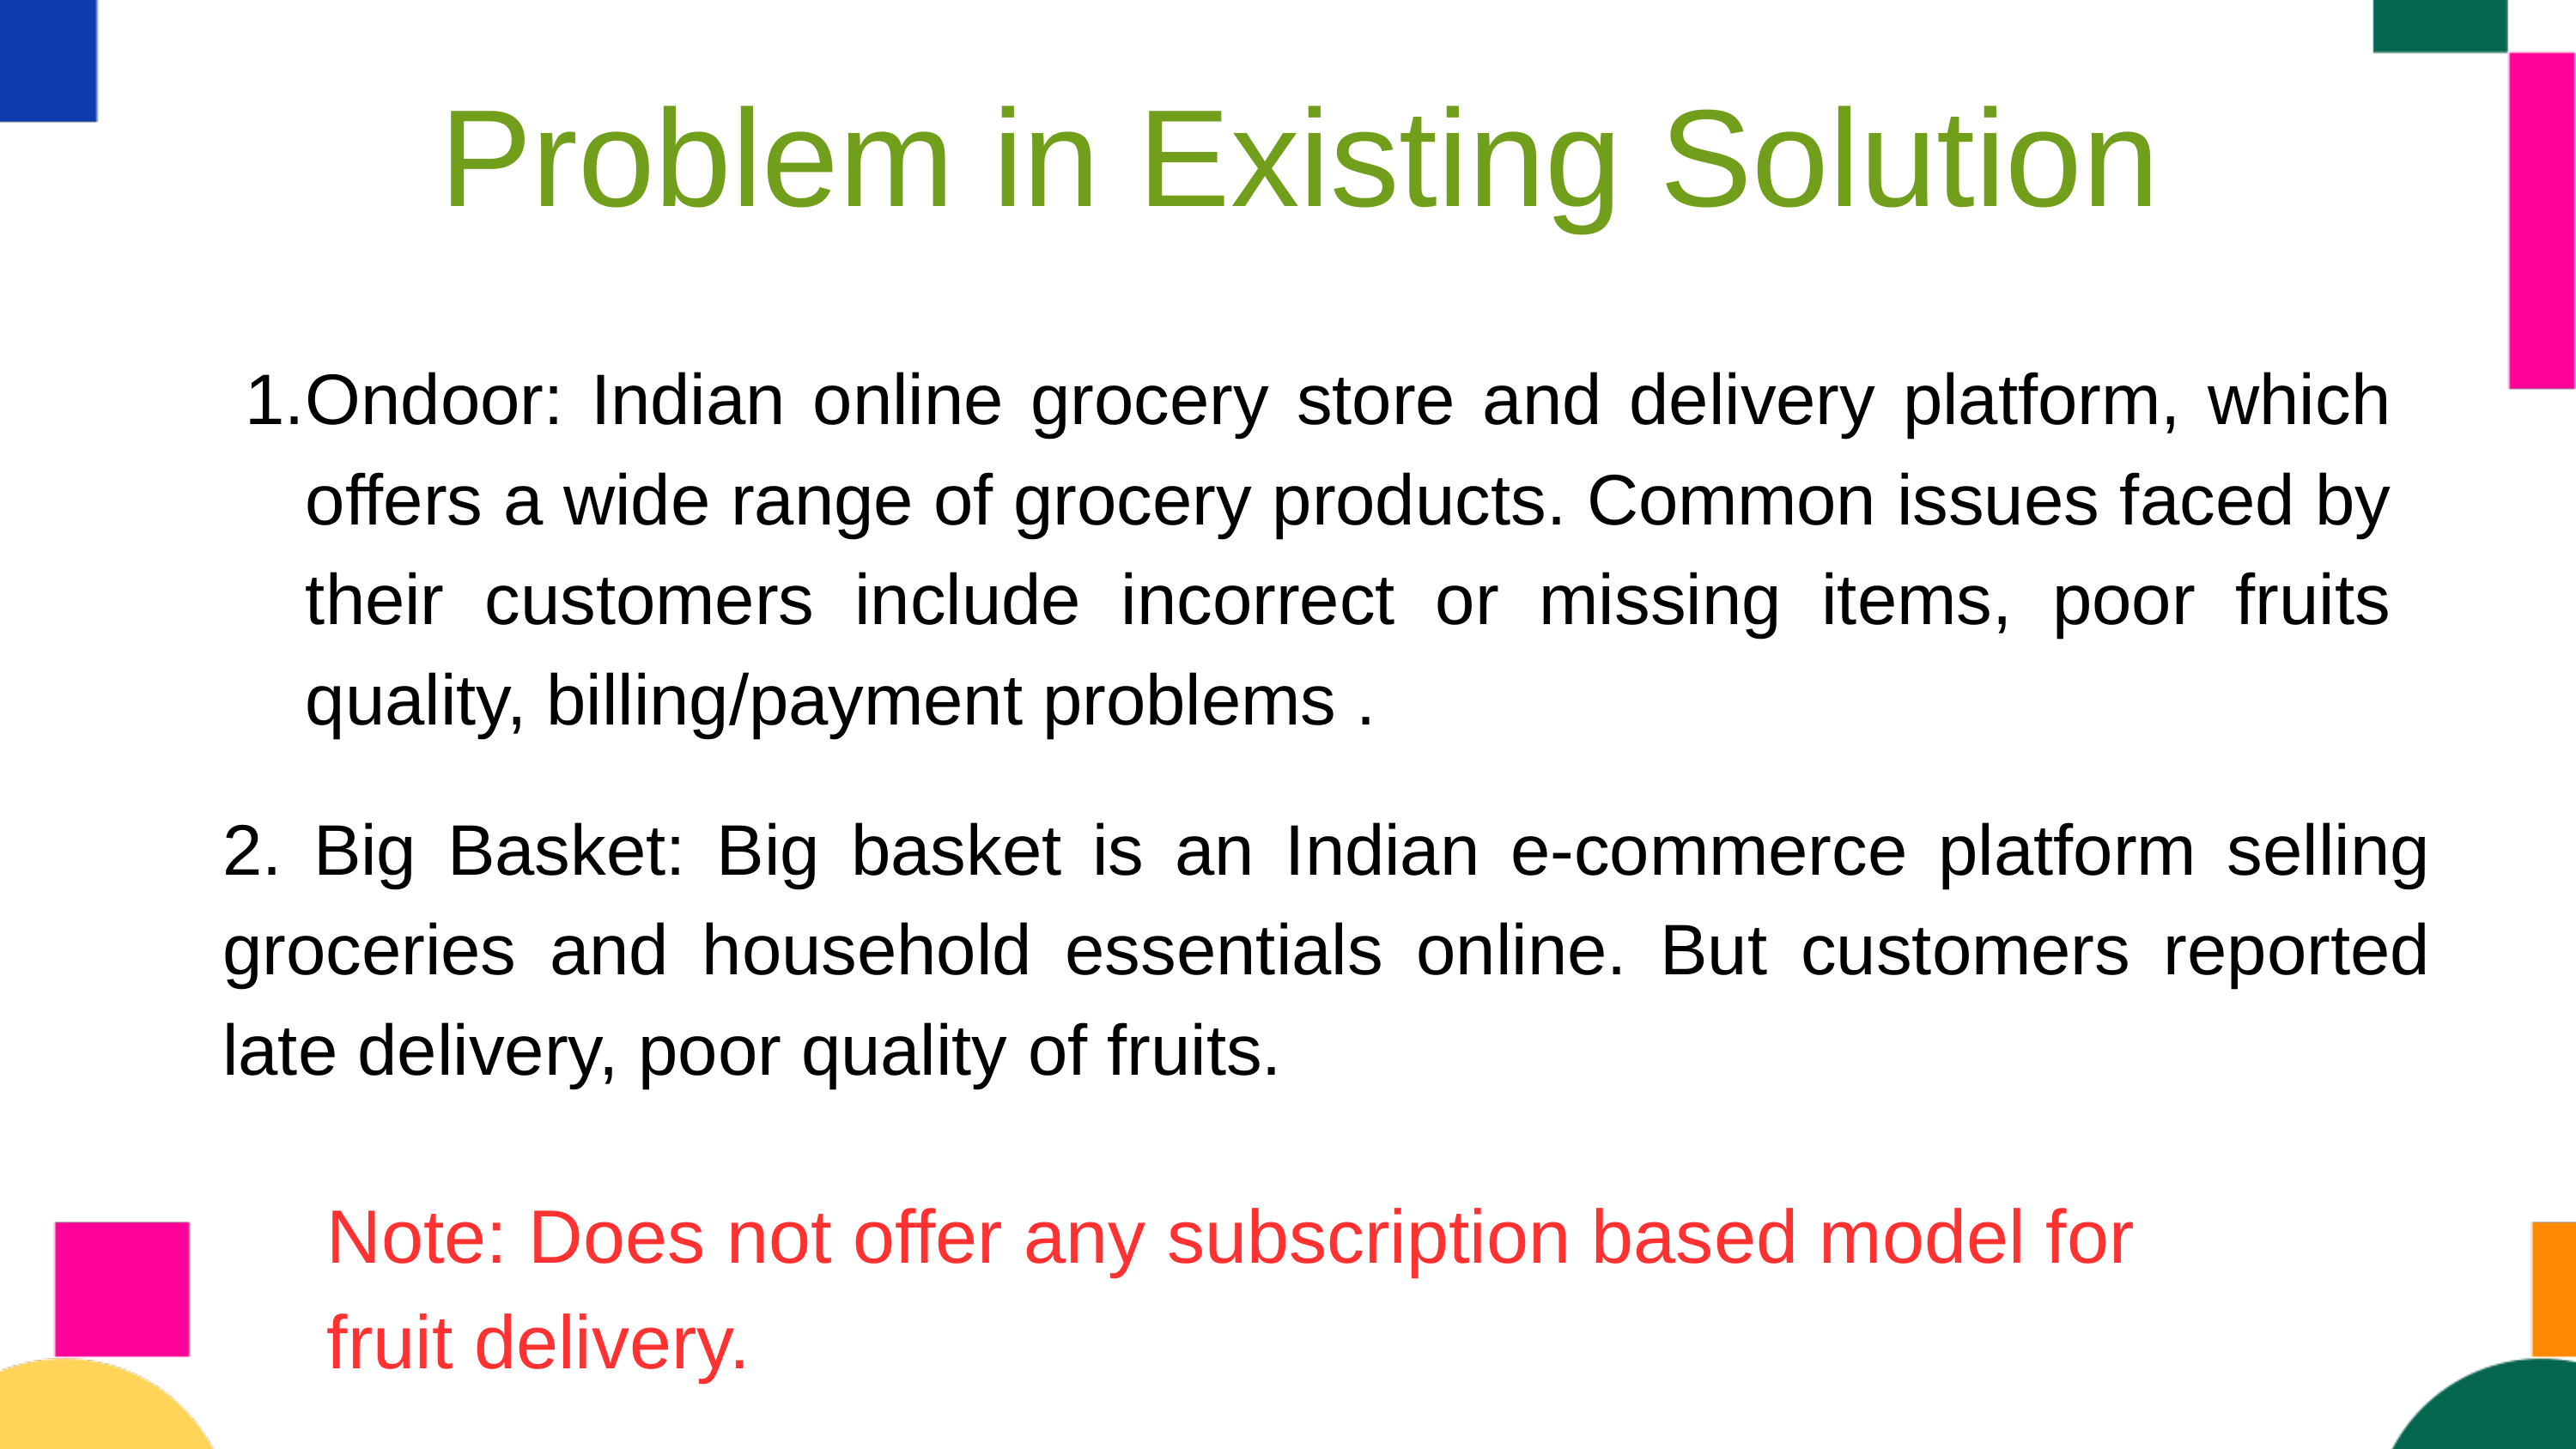

Problem in Existing Solution
Major Project Phase - I
Ondoor: Indian online grocery store and delivery platform, which offers a wide range of grocery products. Common issues faced by their customers include incorrect or missing items, poor fruits quality, billing/payment problems .

2. Big Basket: Big basket is an Indian e-commerce platform selling groceries and household essentials online. But customers reported late delivery, poor quality of fruits.

Note: Does not offer any subscription based model for fruit delivery.